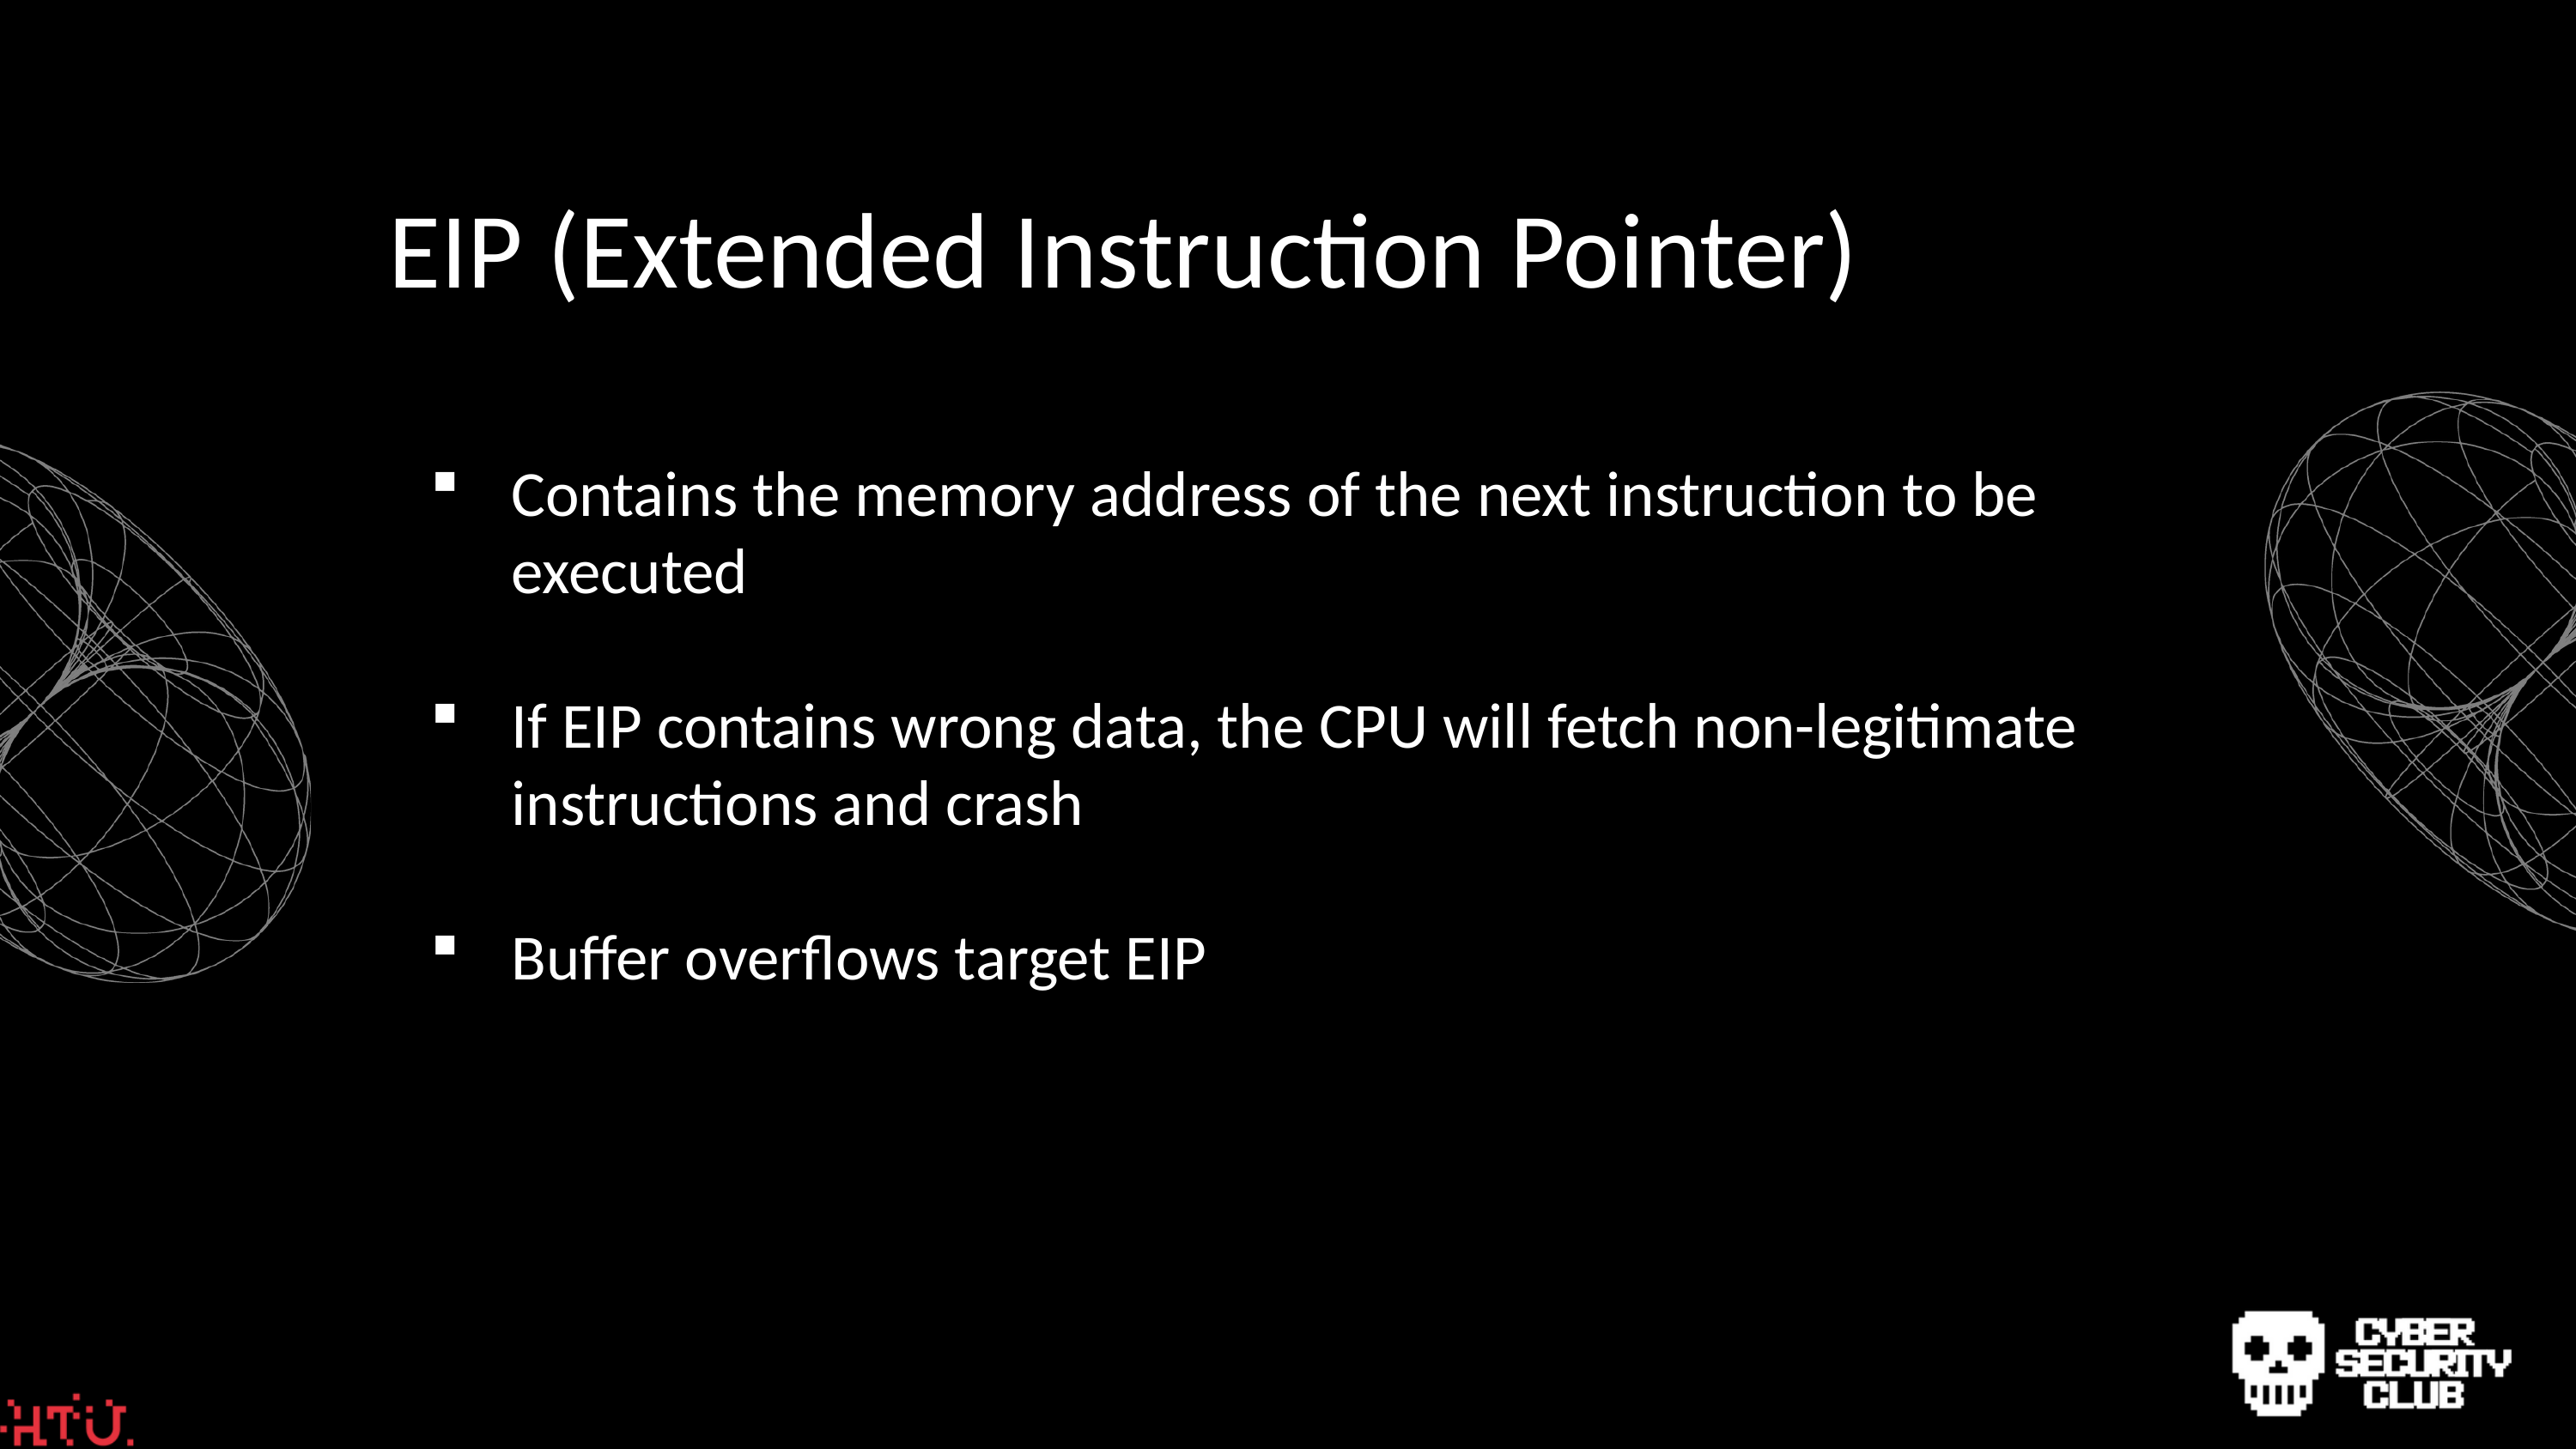

EIP (Extended Instruction Pointer)

Contains the memory address of the next instruction to be executed

If EIP contains wrong data, the CPU will fetch non-legitimate instructions and crash

Buffer overflows target EIP